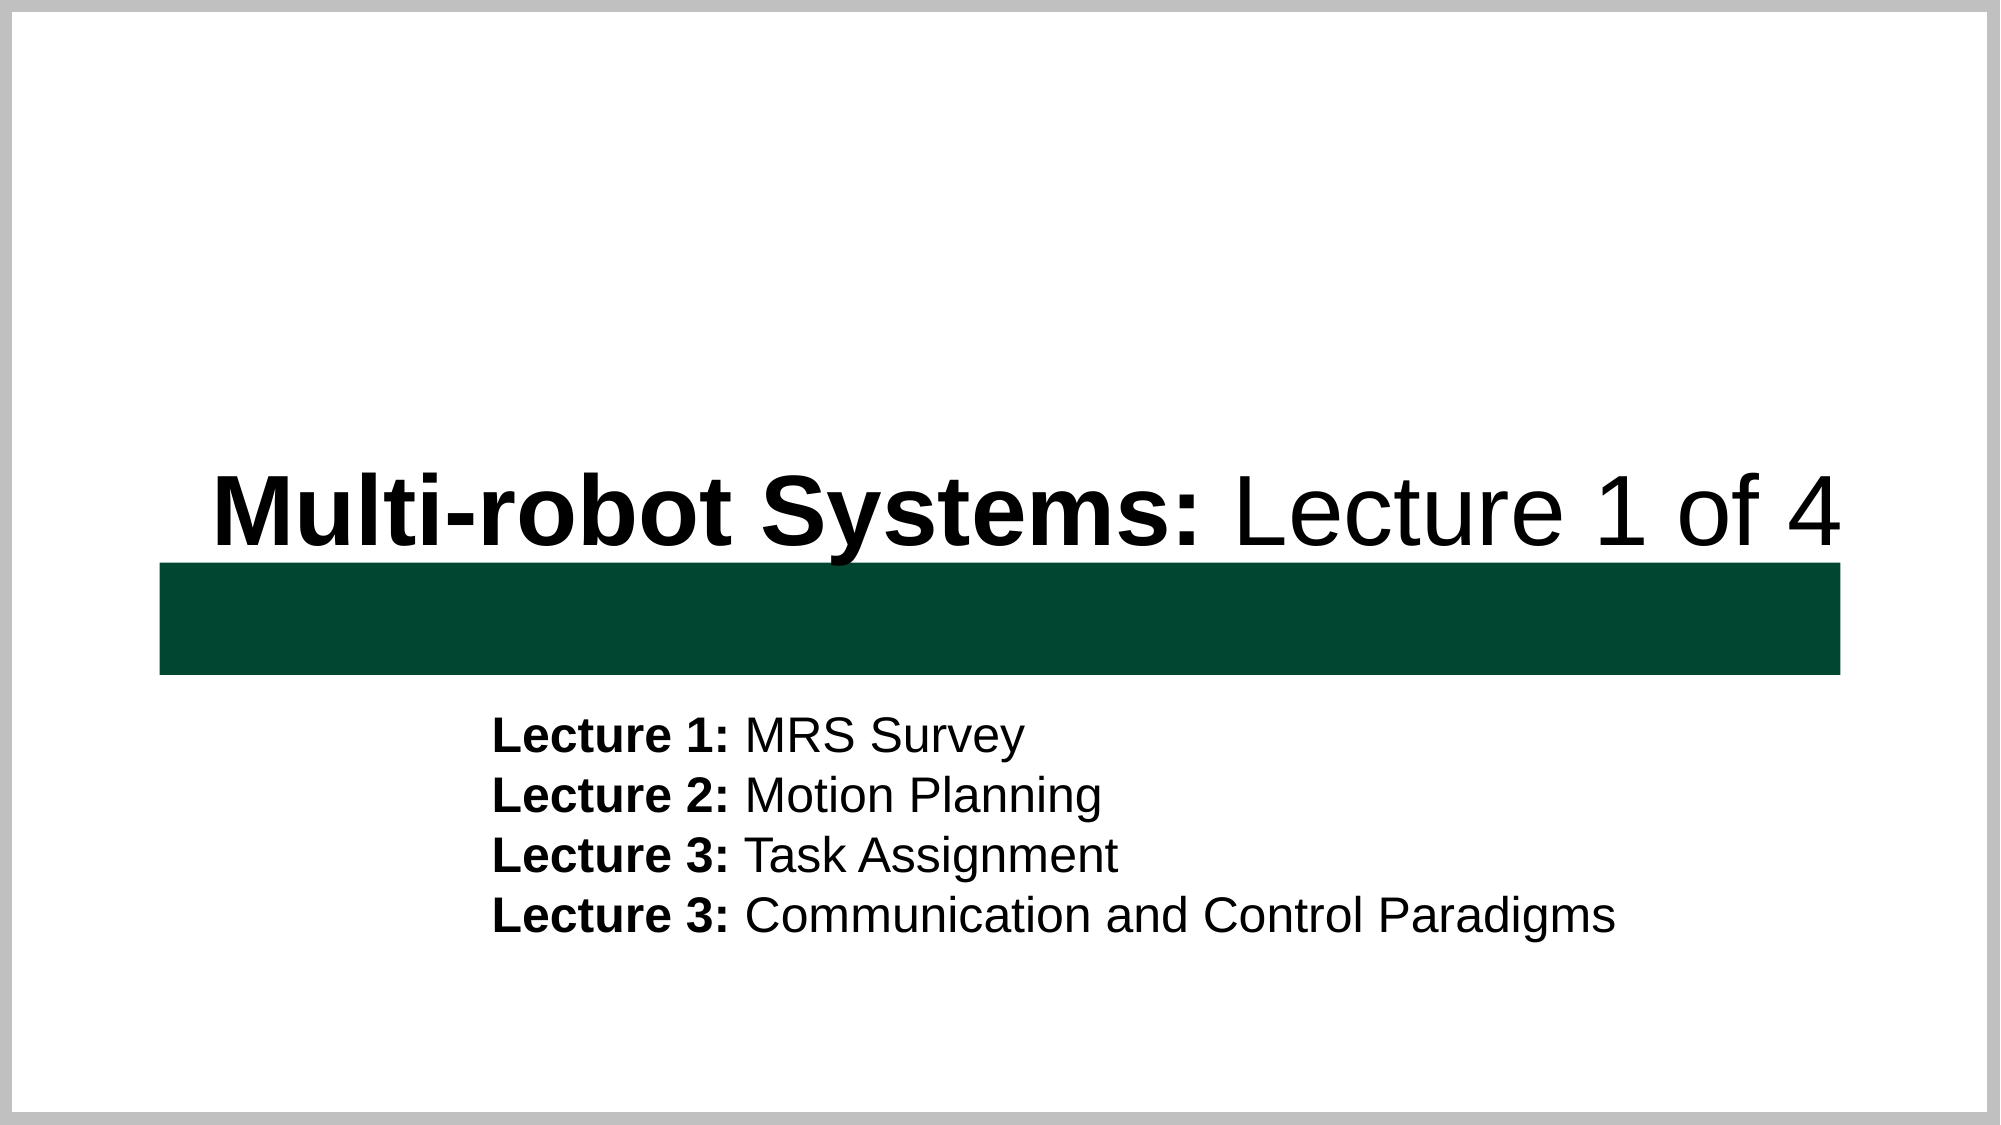

Multi-robot Systems: Lecture 1 of 4

Lecture 1: MRS Survey
Lecture 2: Motion Planning
Lecture 3: Task Assignment
Lecture 3: Communication and Control Paradigms